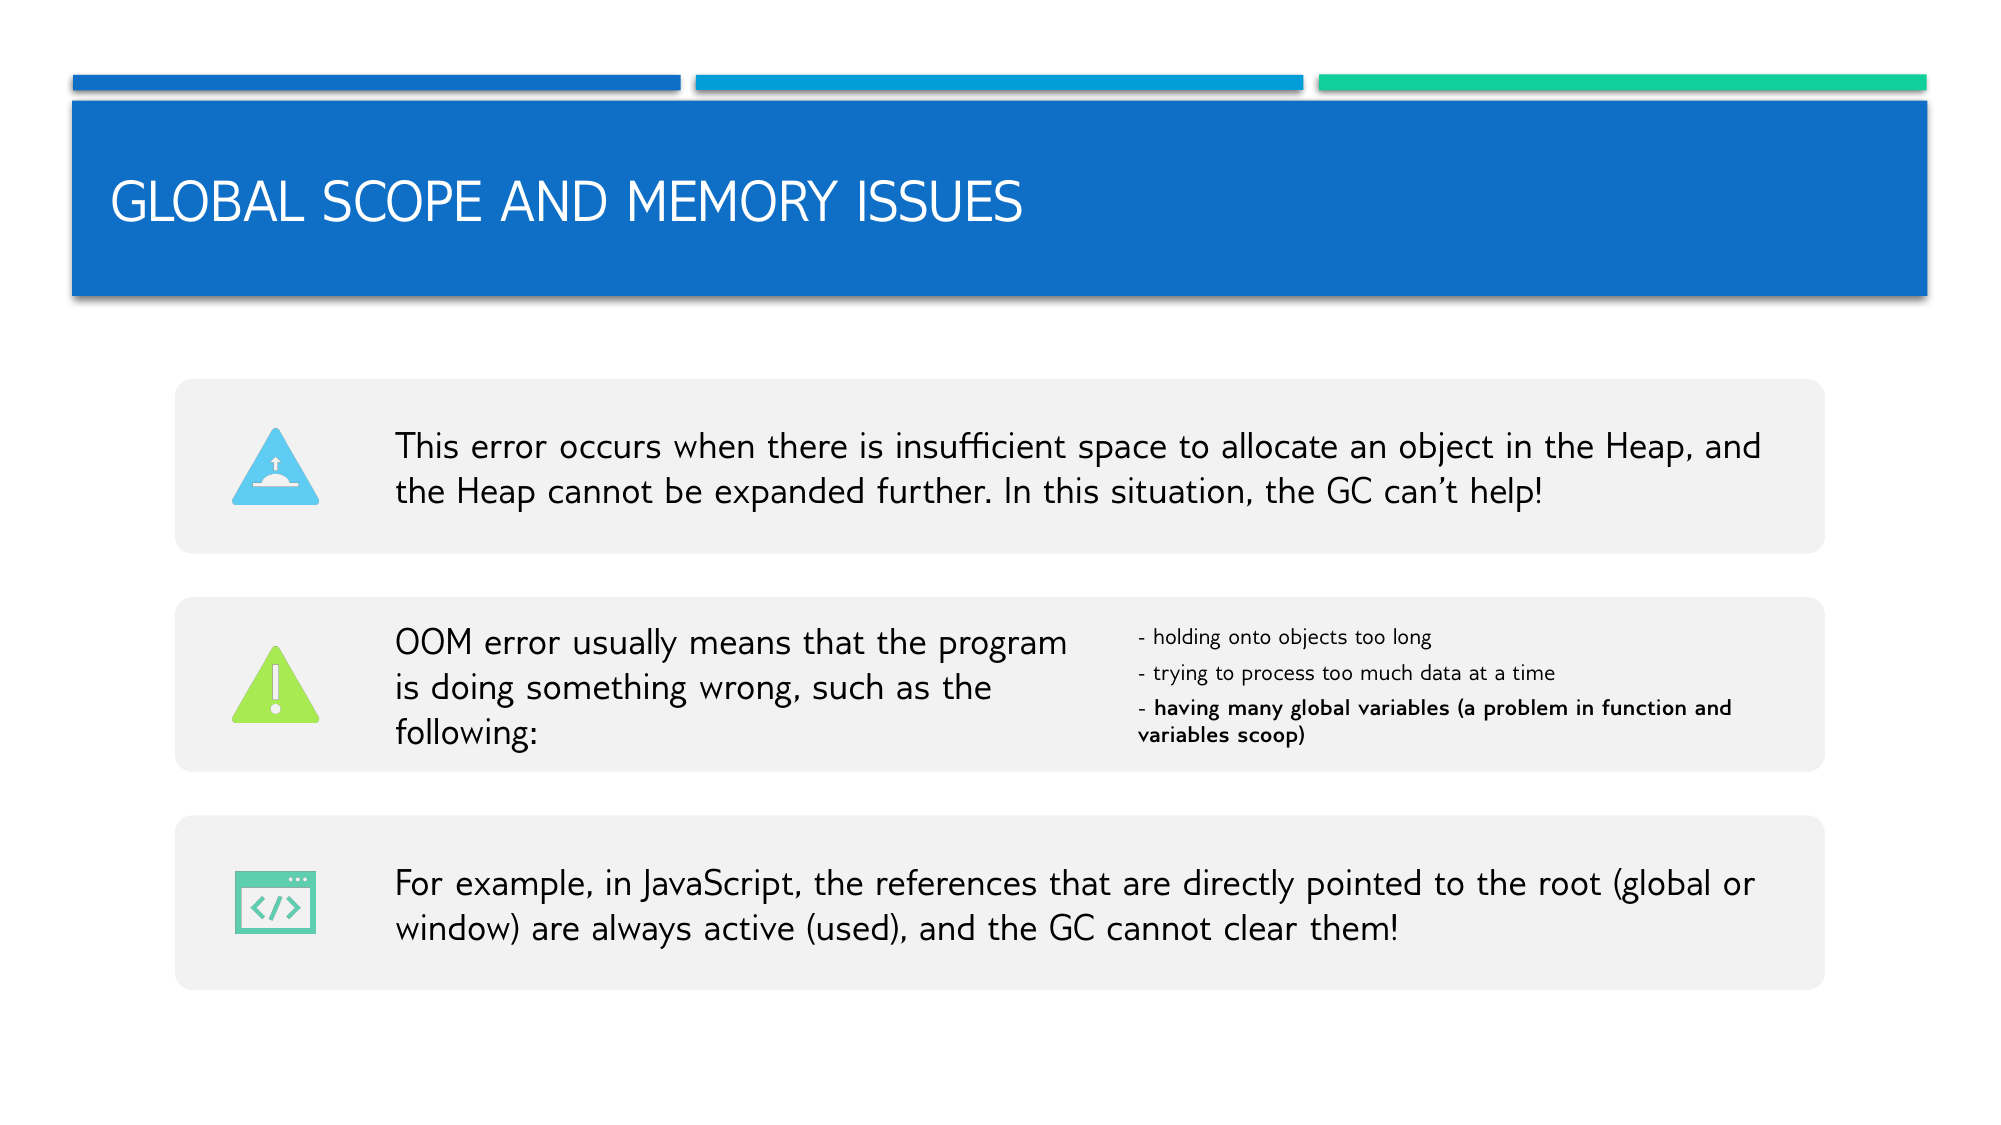

# Global scope and memory issues
This error occurs when there is insufficient space to allocate an object in the Heap, and the Heap cannot be expanded further. In this situation, the GC can’t help!
OOM error usually means that the program is doing something wrong, such as the following:
- holding onto objects too long
- trying to process too much data at a time
- having many global variables (a problem in function and variables scoop)
For example, in JavaScript, the references that are directly pointed to the root (global or window) are always active (used), and the GC cannot clear them!